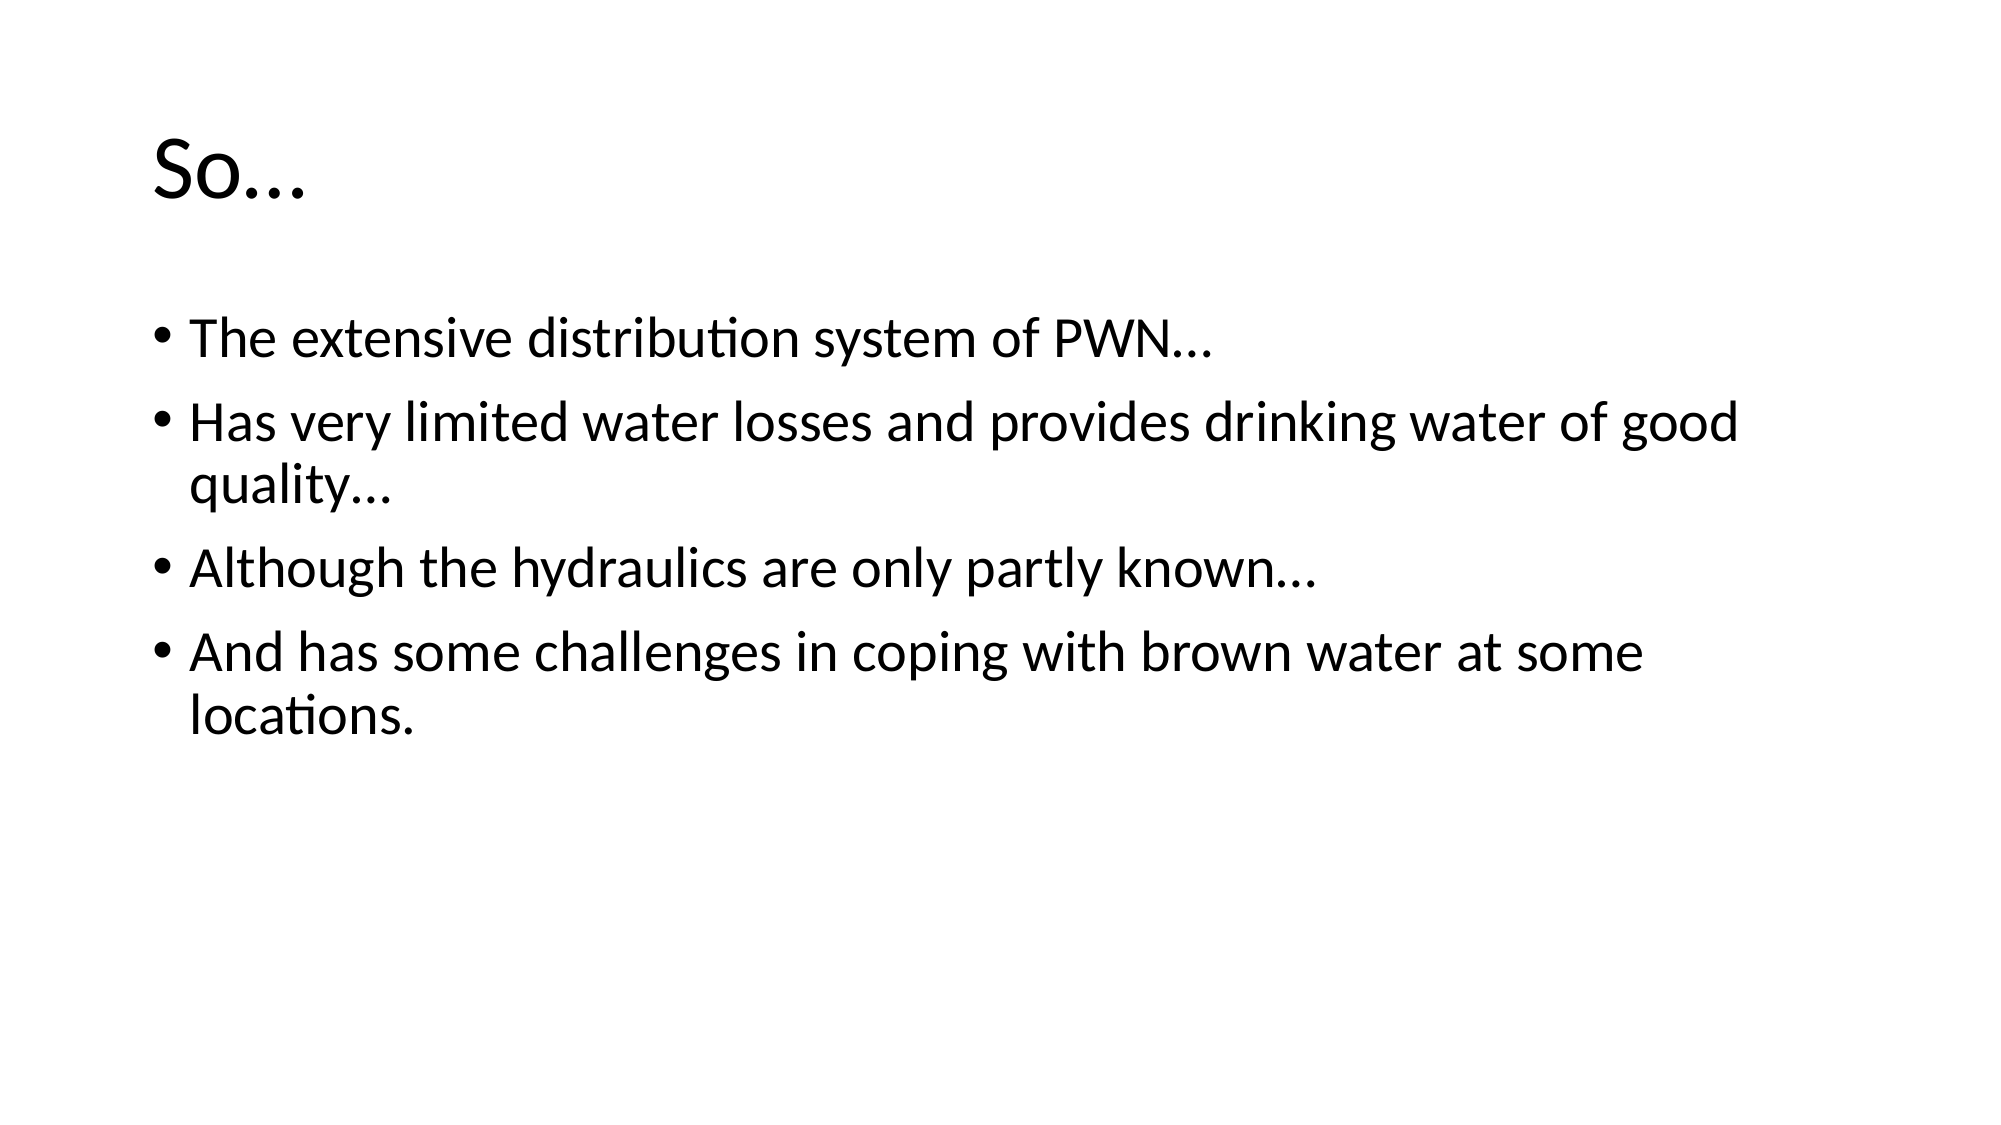

# So…
The extensive distribution system of PWN…
Has very limited water losses and provides drinking water of good quality…
Although the hydraulics are only partly known…
And has some challenges in coping with brown water at some locations.